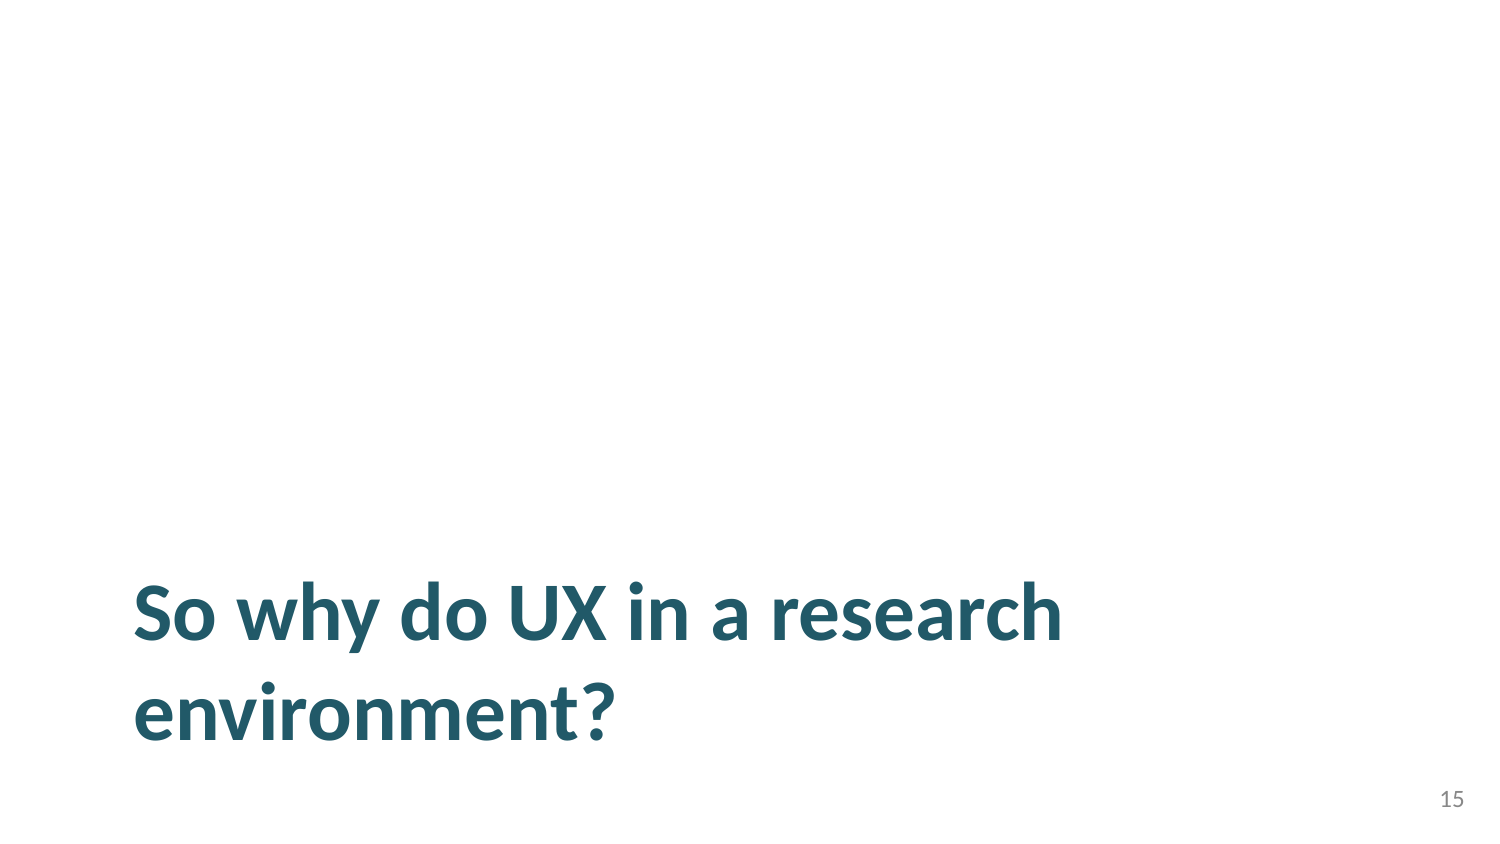

# So why do UX in a research environment?
15